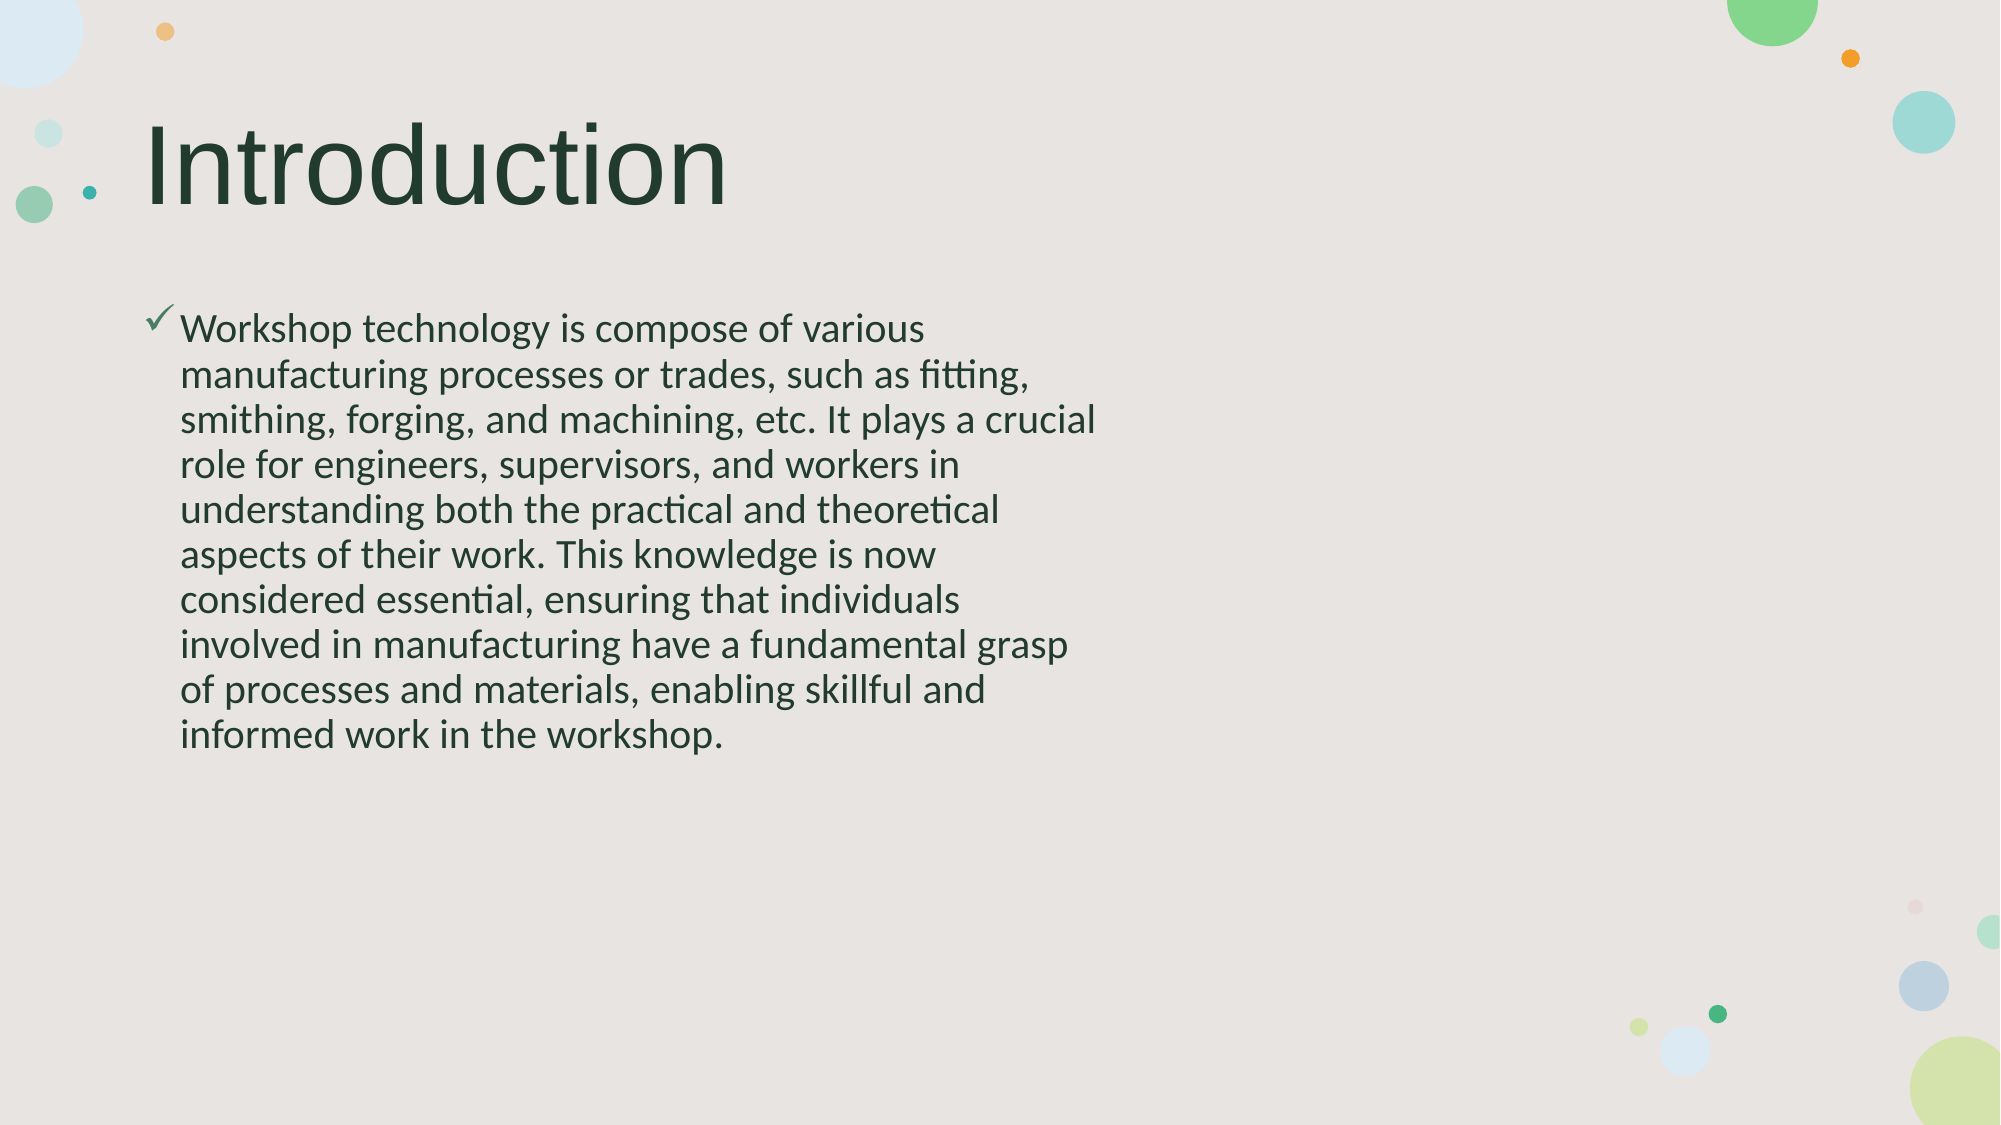

# Introduction
Workshop technology is compose of various manufacturing processes or trades, such as fitting, smithing, forging, and machining, etc. It plays a crucial role for engineers, supervisors, and workers in understanding both the practical and theoretical aspects of their work. This knowledge is now considered essential, ensuring that individuals involved in manufacturing have a fundamental grasp of processes and materials, enabling skillful and informed work in the workshop.